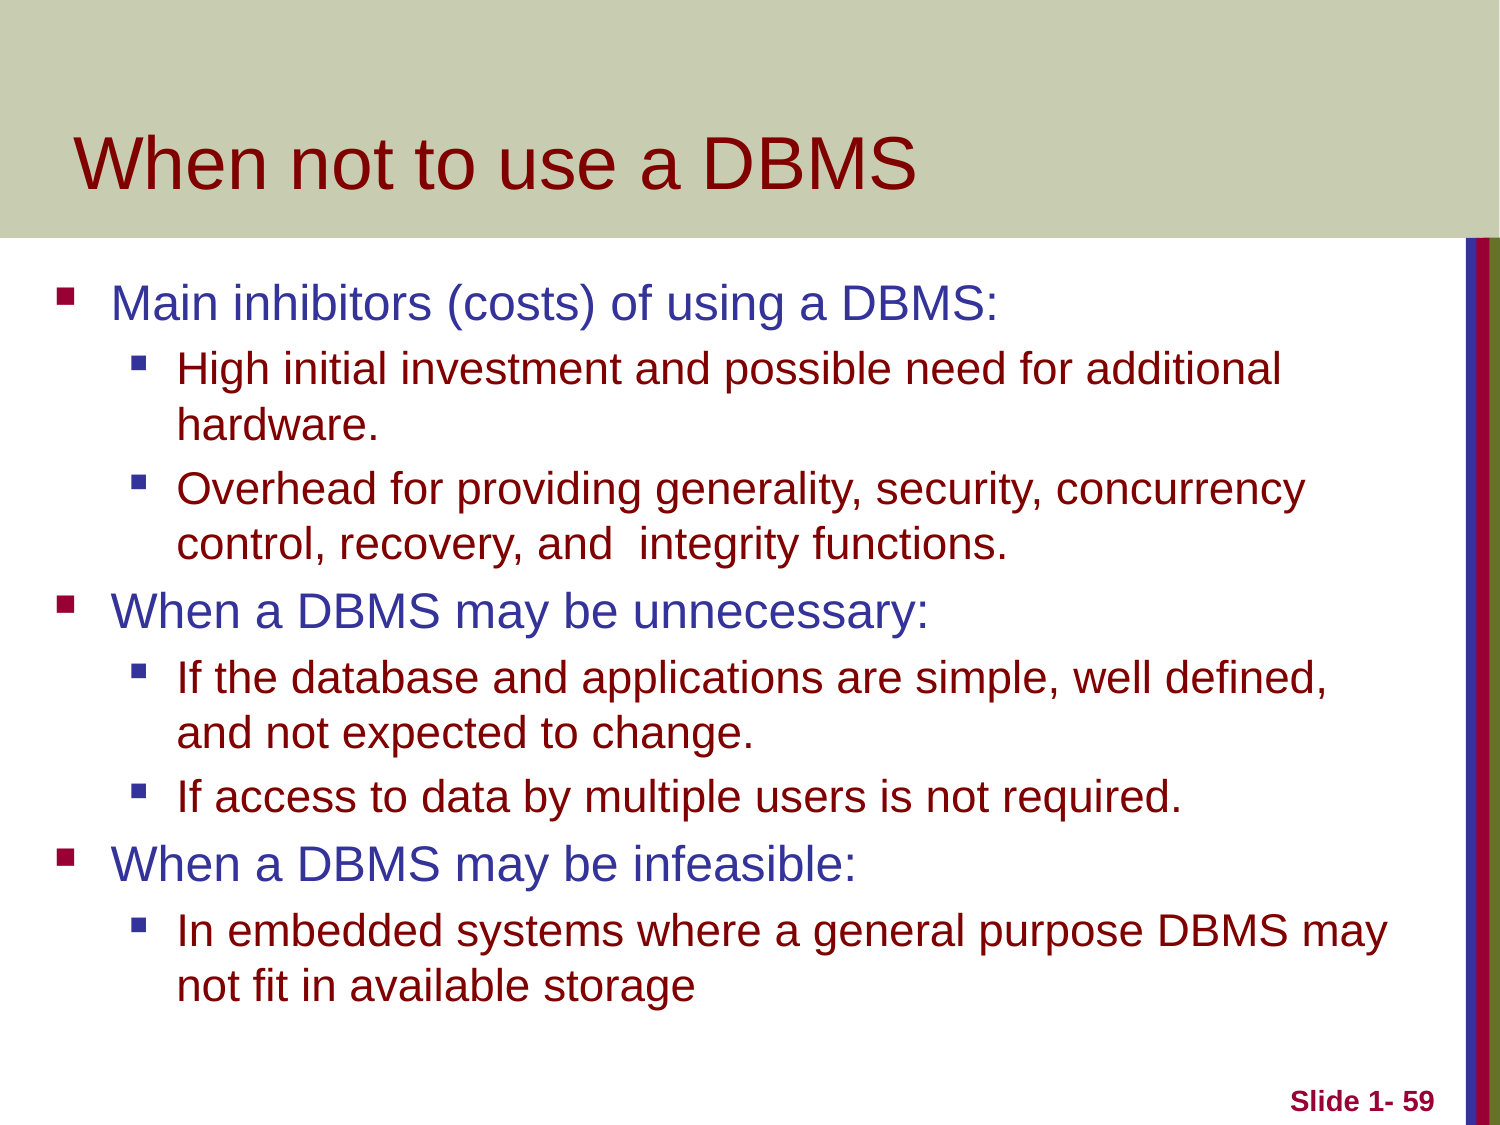

# When not to use a DBMS
Main inhibitors (costs) of using a DBMS:
High initial investment and possible need for additional hardware.
Overhead for providing generality, security, concurrency control, recovery, and  integrity functions.
When a DBMS may be unnecessary:
If the database and applications are simple, well defined, and not expected to change.
If access to data by multiple users is not required.
When a DBMS may be infeasible:
In embedded systems where a general purpose DBMS may not fit in available storage
Slide 1- 59